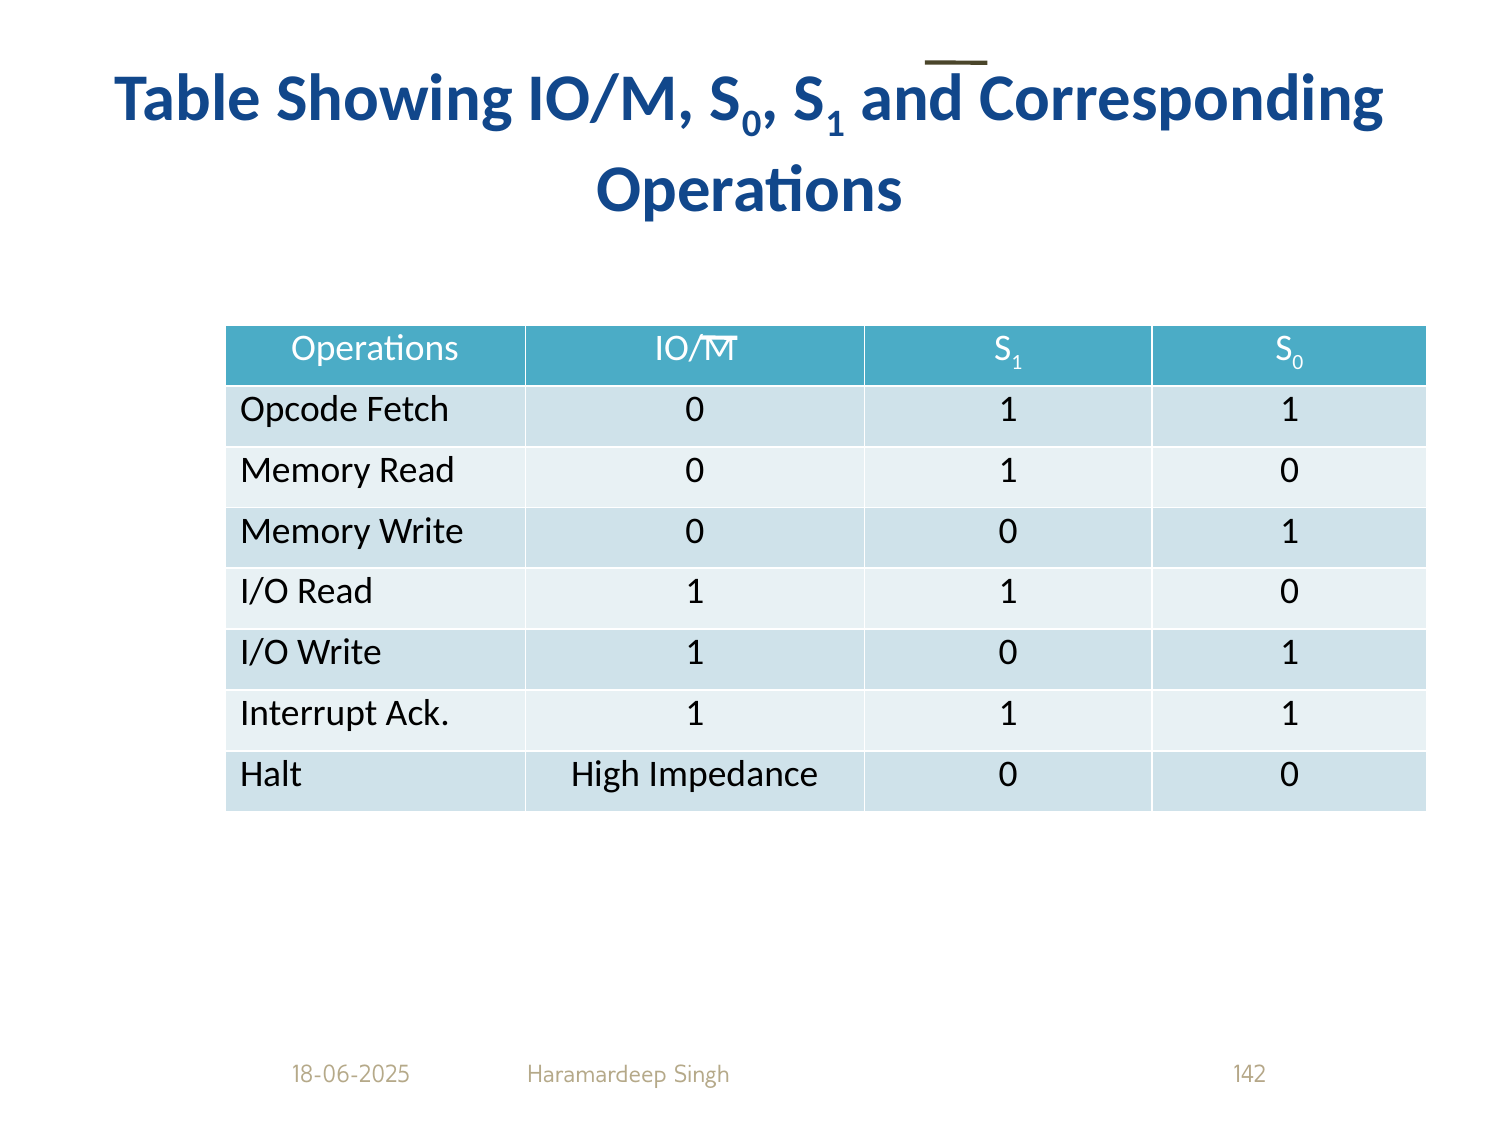

# Table Showing IO/M, S0, S1 and Corresponding Operations
| Operations | IO/M | S1 | S0 |
| --- | --- | --- | --- |
| Opcode Fetch | 0 | 1 | 1 |
| Memory Read | 0 | 1 | 0 |
| Memory Write | 0 | 0 | 1 |
| I/O Read | 1 | 1 | 0 |
| I/O Write | 1 | 0 | 1 |
| Interrupt Ack. | 1 | 1 | 1 |
| Halt | High Impedance | 0 | 0 |
18-06-2025
Haramardeep Singh
142